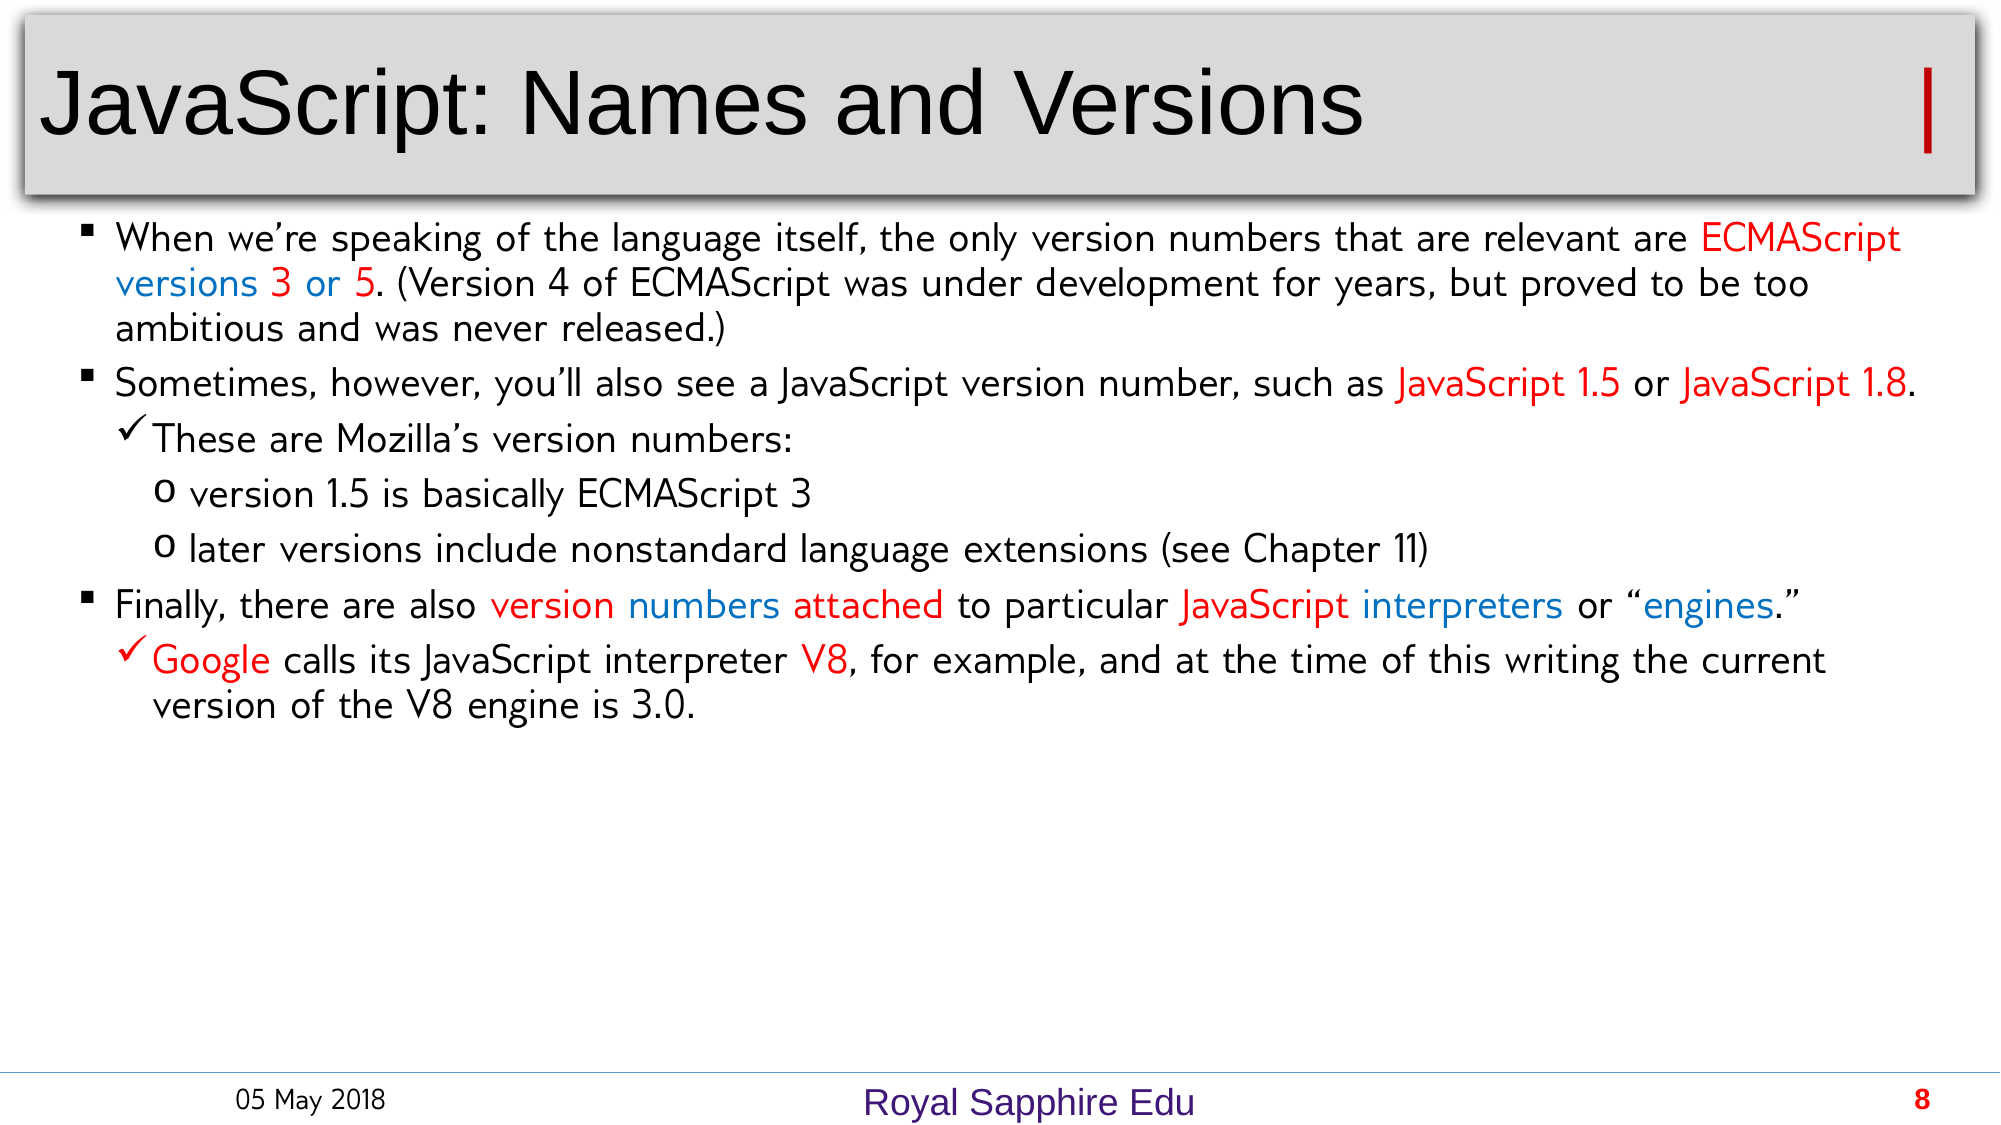

# JavaScript: Names and Versions				   |
When we’re speaking of the language itself, the only version numbers that are relevant are ECMAScript versions 3 or 5. (Version 4 of ECMAScript was under development for years, but proved to be too ambitious and was never released.)
Sometimes, however, you’ll also see a JavaScript version number, such as JavaScript 1.5 or JavaScript 1.8.
These are Mozilla’s version numbers:
version 1.5 is basically ECMAScript 3
later versions include nonstandard language extensions (see Chapter 11)
Finally, there are also version numbers attached to particular JavaScript interpreters or “engines.”
Google calls its JavaScript interpreter V8, for example, and at the time of this writing the current version of the V8 engine is 3.0.
05 May 2018
8